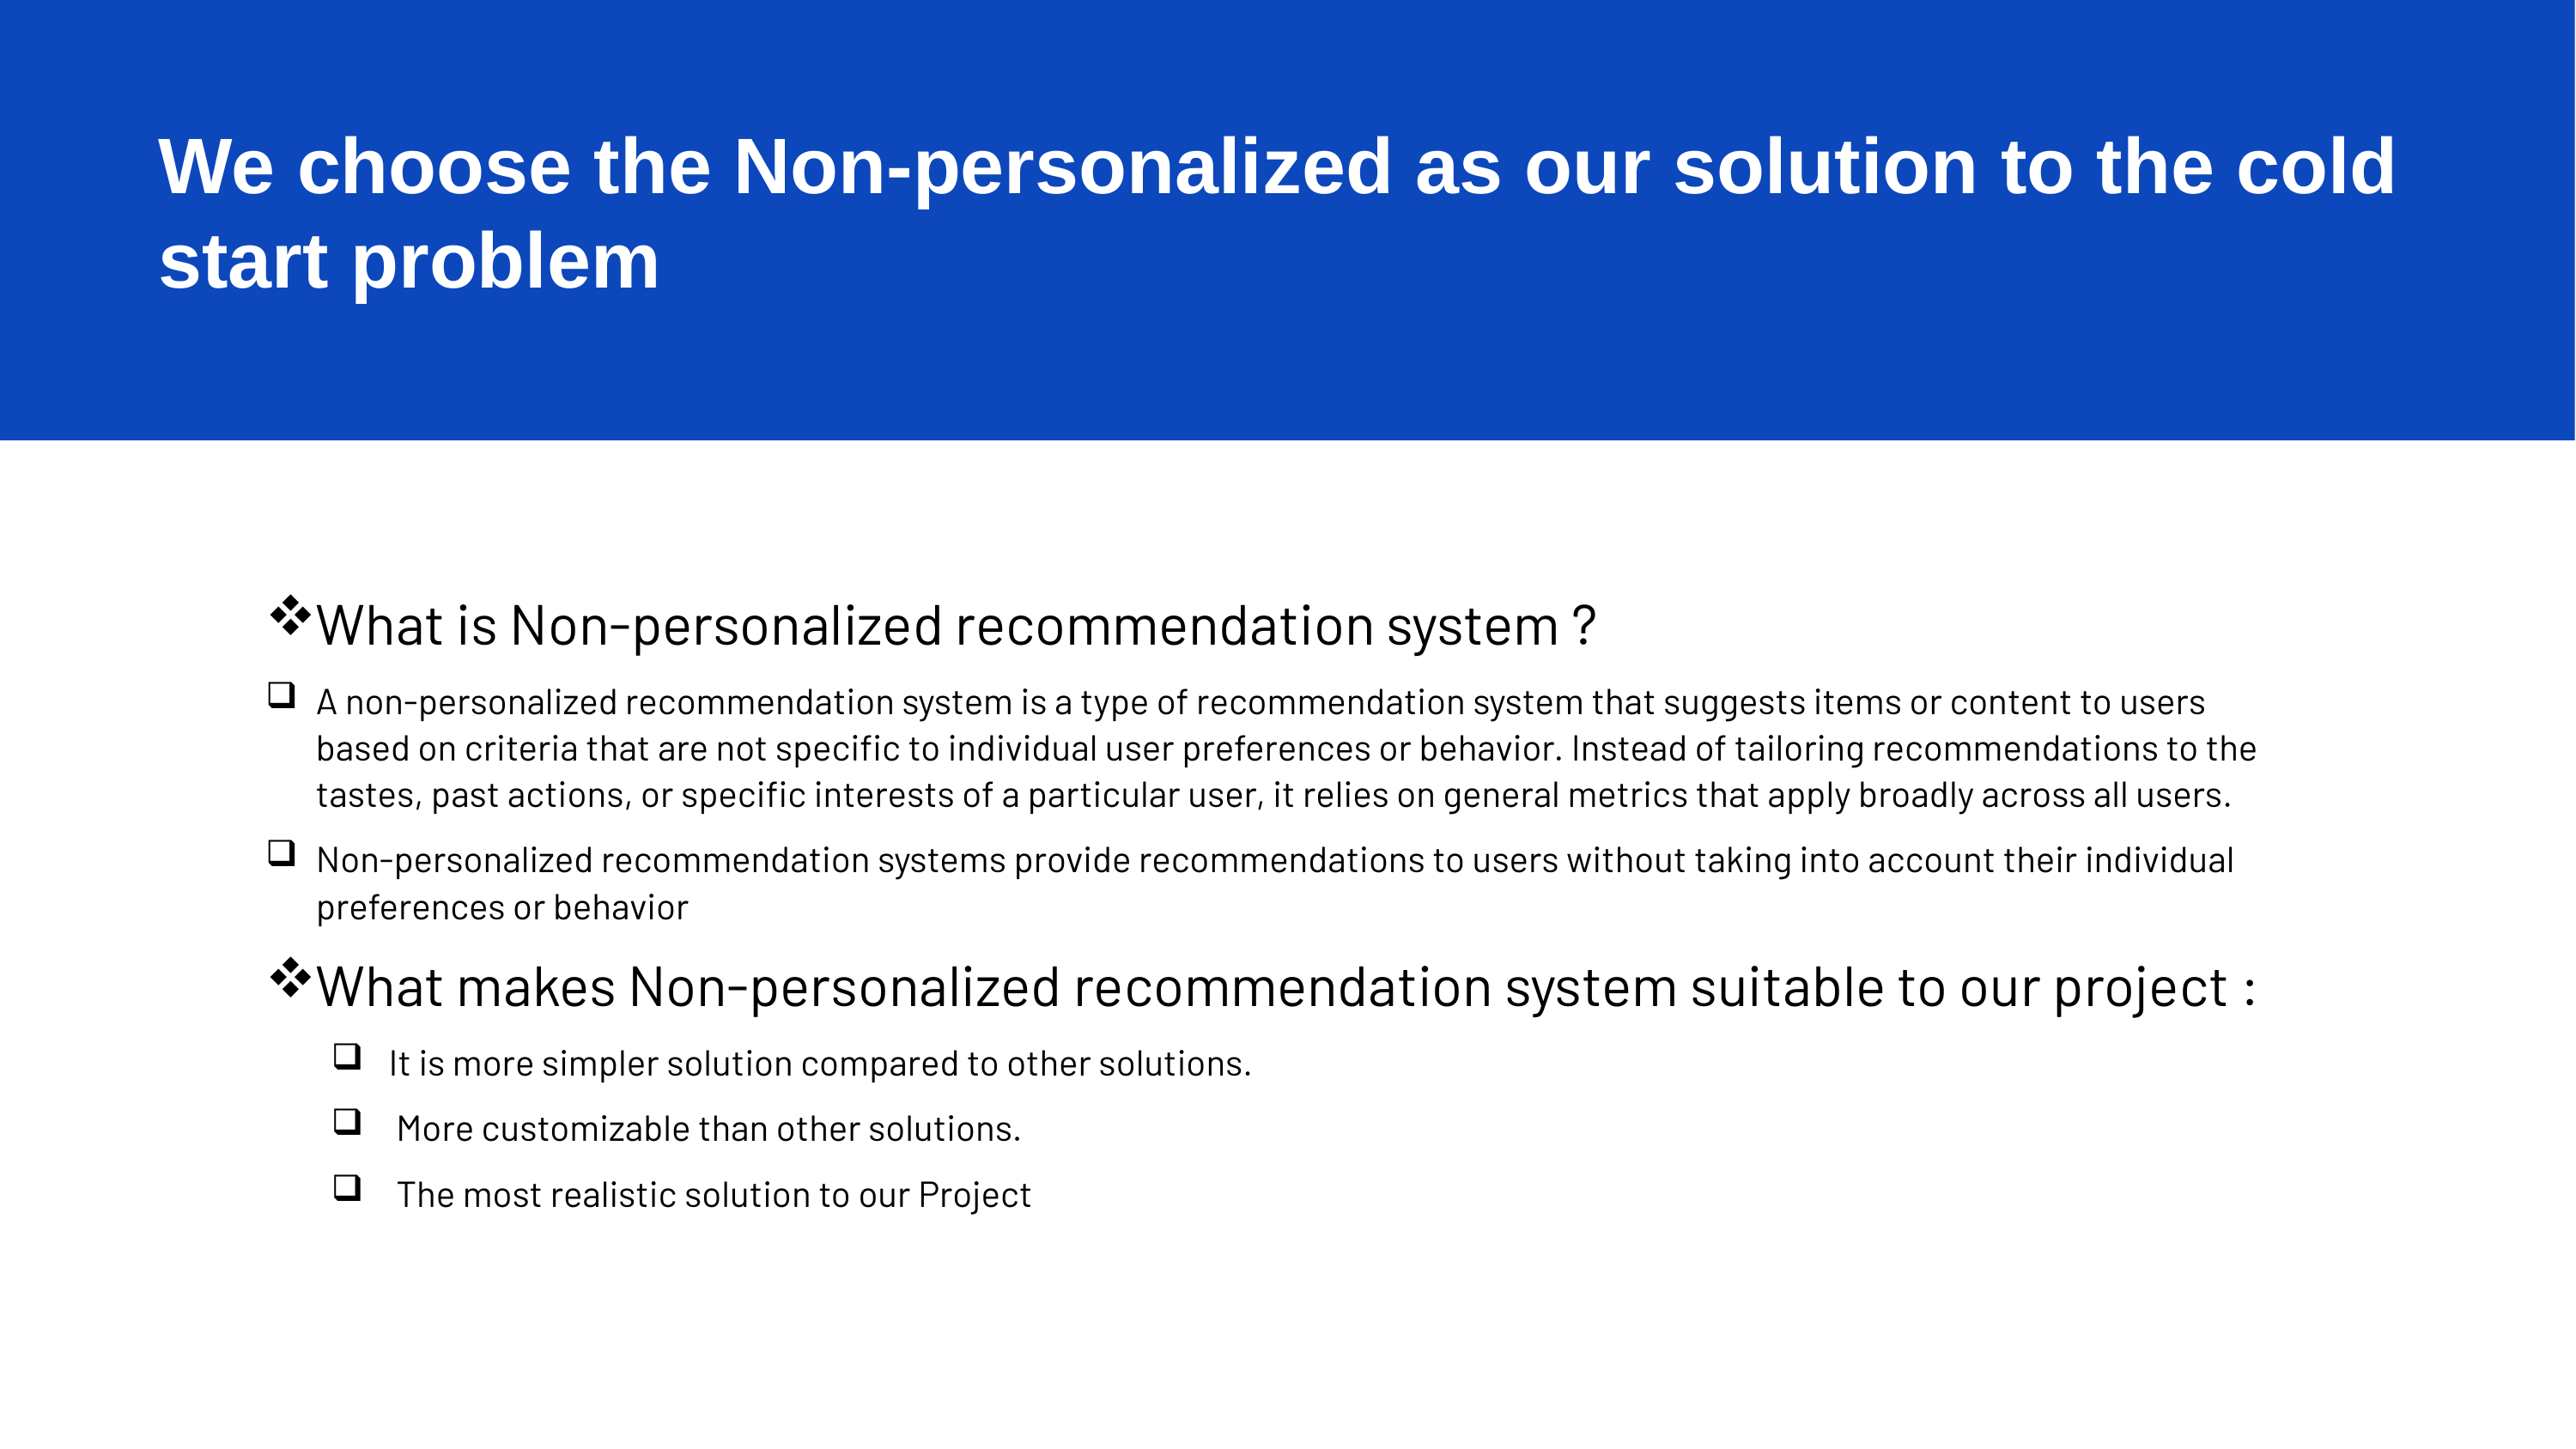

# We choose the Non-personalized as our solution to the cold start problem
What is Non-personalized recommendation system ?
A non-personalized recommendation system is a type of recommendation system that suggests items or content to users based on criteria that are not specific to individual user preferences or behavior. Instead of tailoring recommendations to the tastes, past actions, or specific interests of a particular user, it relies on general metrics that apply broadly across all users.
Non-personalized recommendation systems provide recommendations to users without taking into account their individual preferences or behavior
What makes Non-personalized recommendation system suitable to our project :
It is more simpler solution compared to other solutions.
 More customizable than other solutions.
 The most realistic solution to our Project